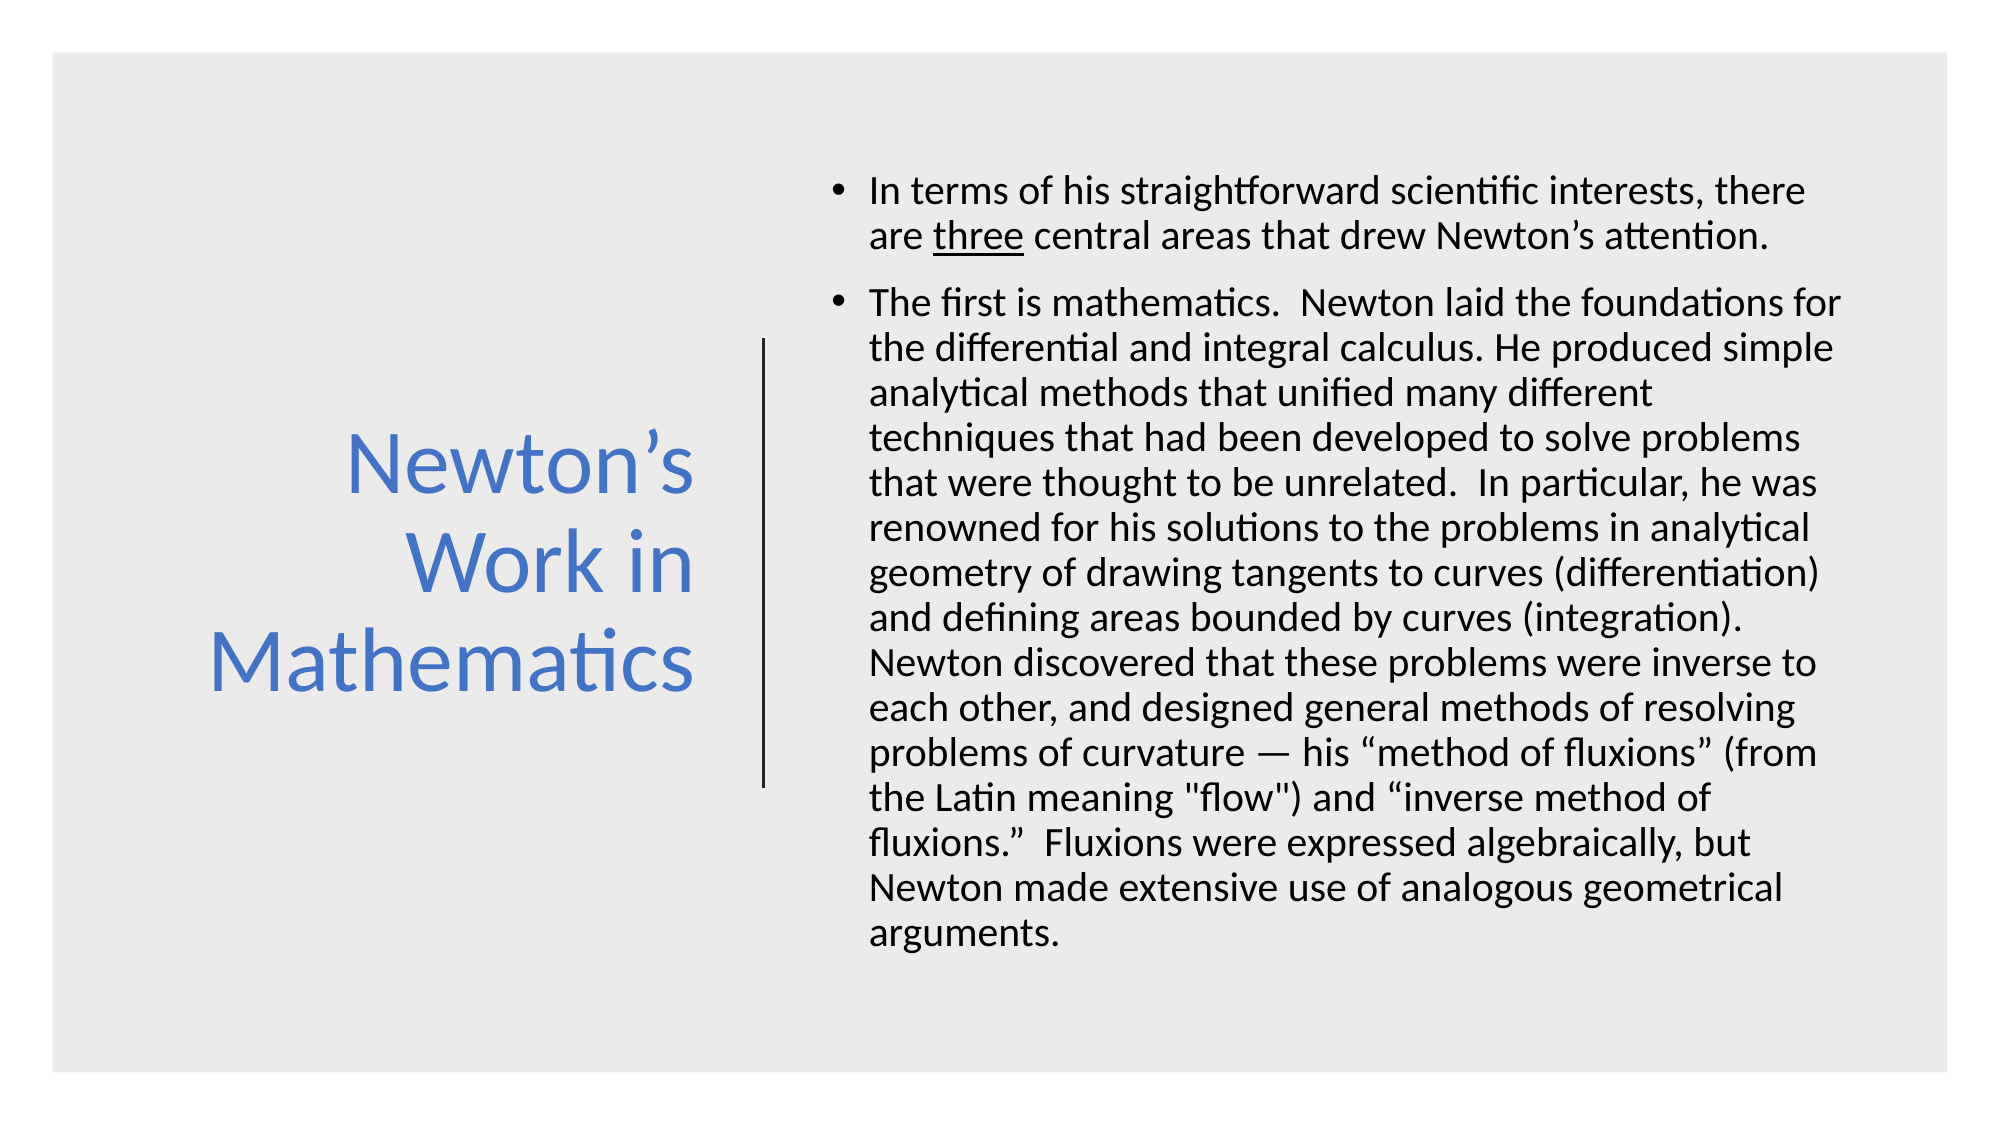

# Newton’s Work in Mathematics
In terms of his straightforward scientific interests, there are three central areas that drew Newton’s attention.
The first is mathematics.  Newton laid the foundations for the differential and integral calculus. He produced simple analytical methods that unified many different techniques that had been developed to solve problems that were thought to be unrelated.  In particular, he was renowned for his solutions to the problems in analytical geometry of drawing tangents to curves (differentiation) and defining areas bounded by curves (integration).  Newton discovered that these problems were inverse to each other, and designed general methods of resolving problems of curvature — his “method of fluxions” (from the Latin meaning "flow") and “inverse method of fluxions.”  Fluxions were expressed algebraically, but Newton made extensive use of analogous geometrical arguments.